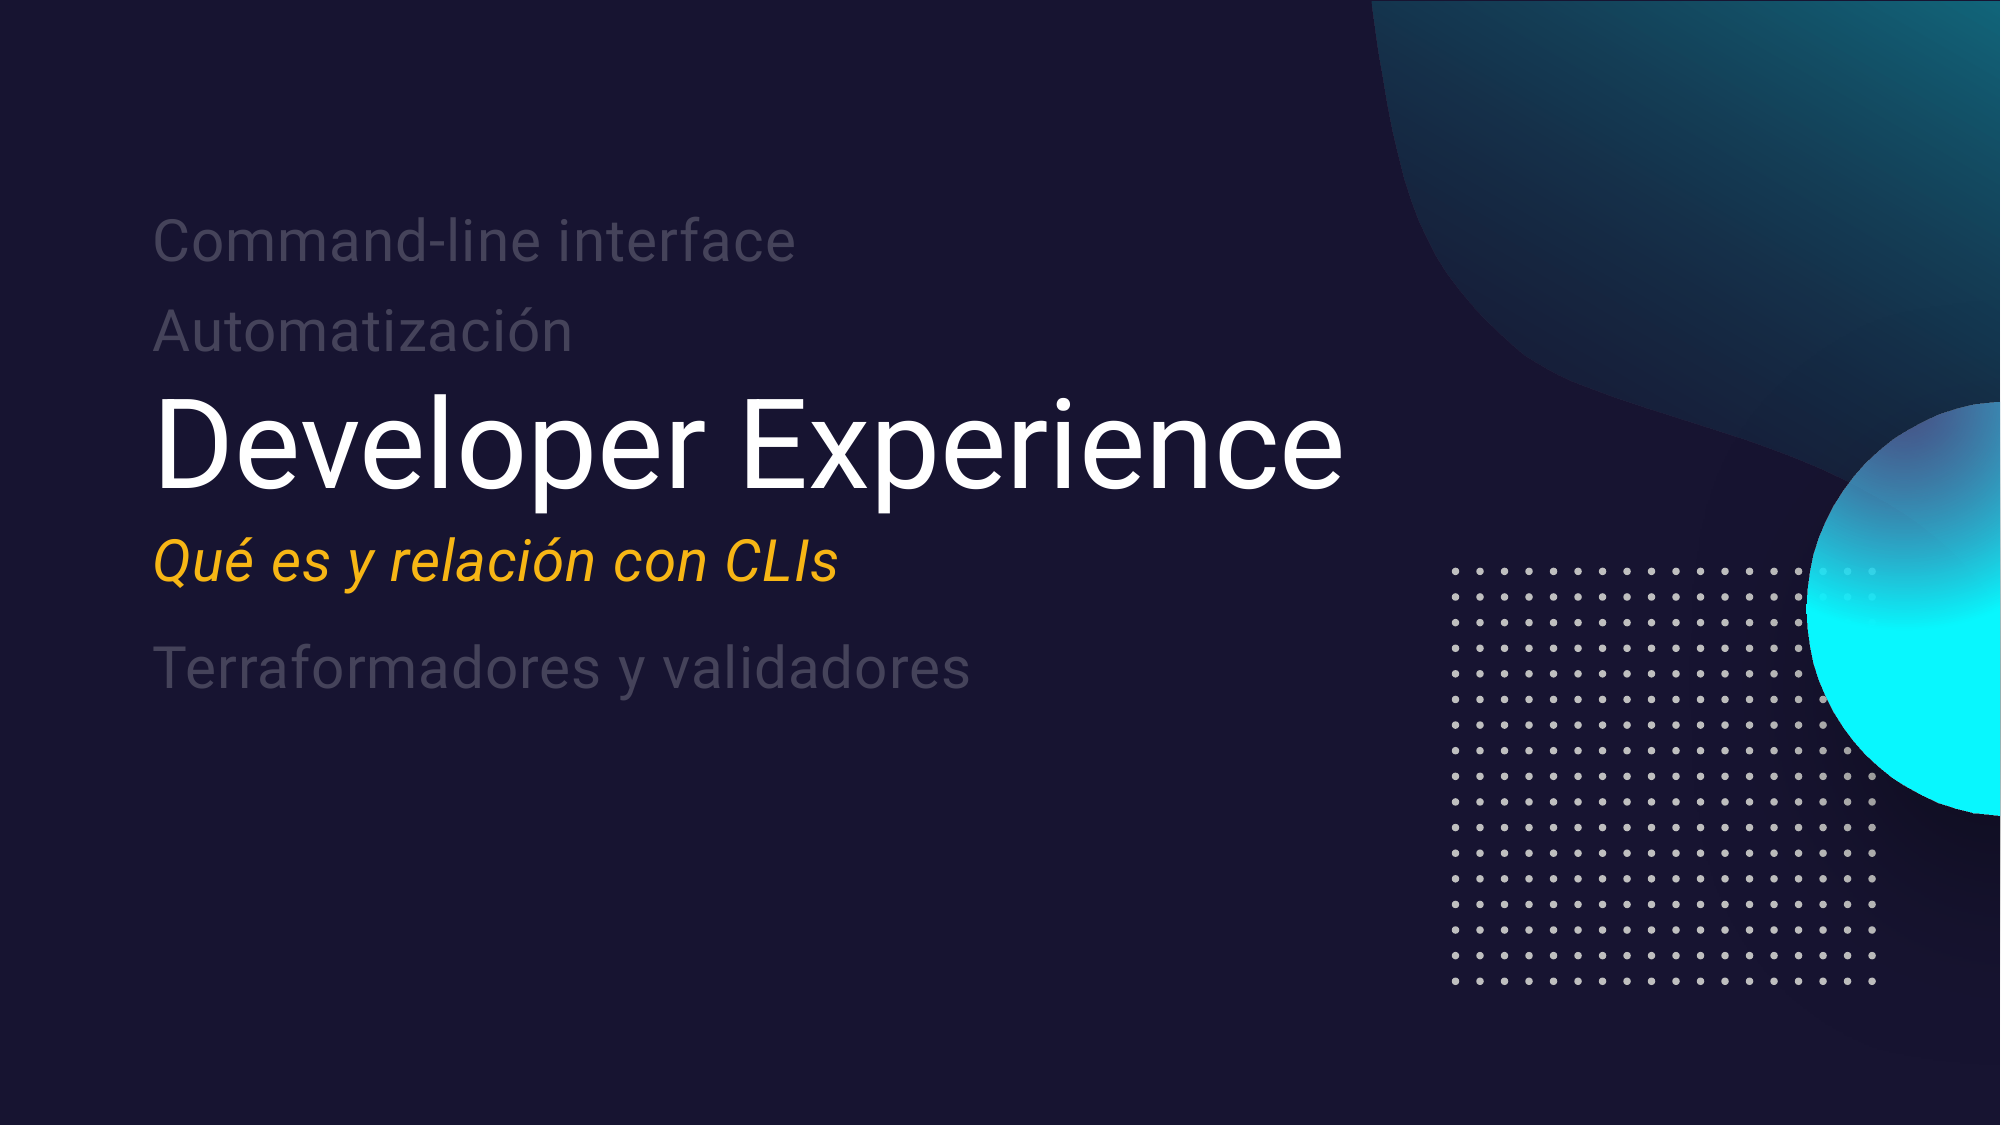

Command-line interface
Automatización
# Developer Experience
Qué es y relación con CLIs

Terraformadores y validadores